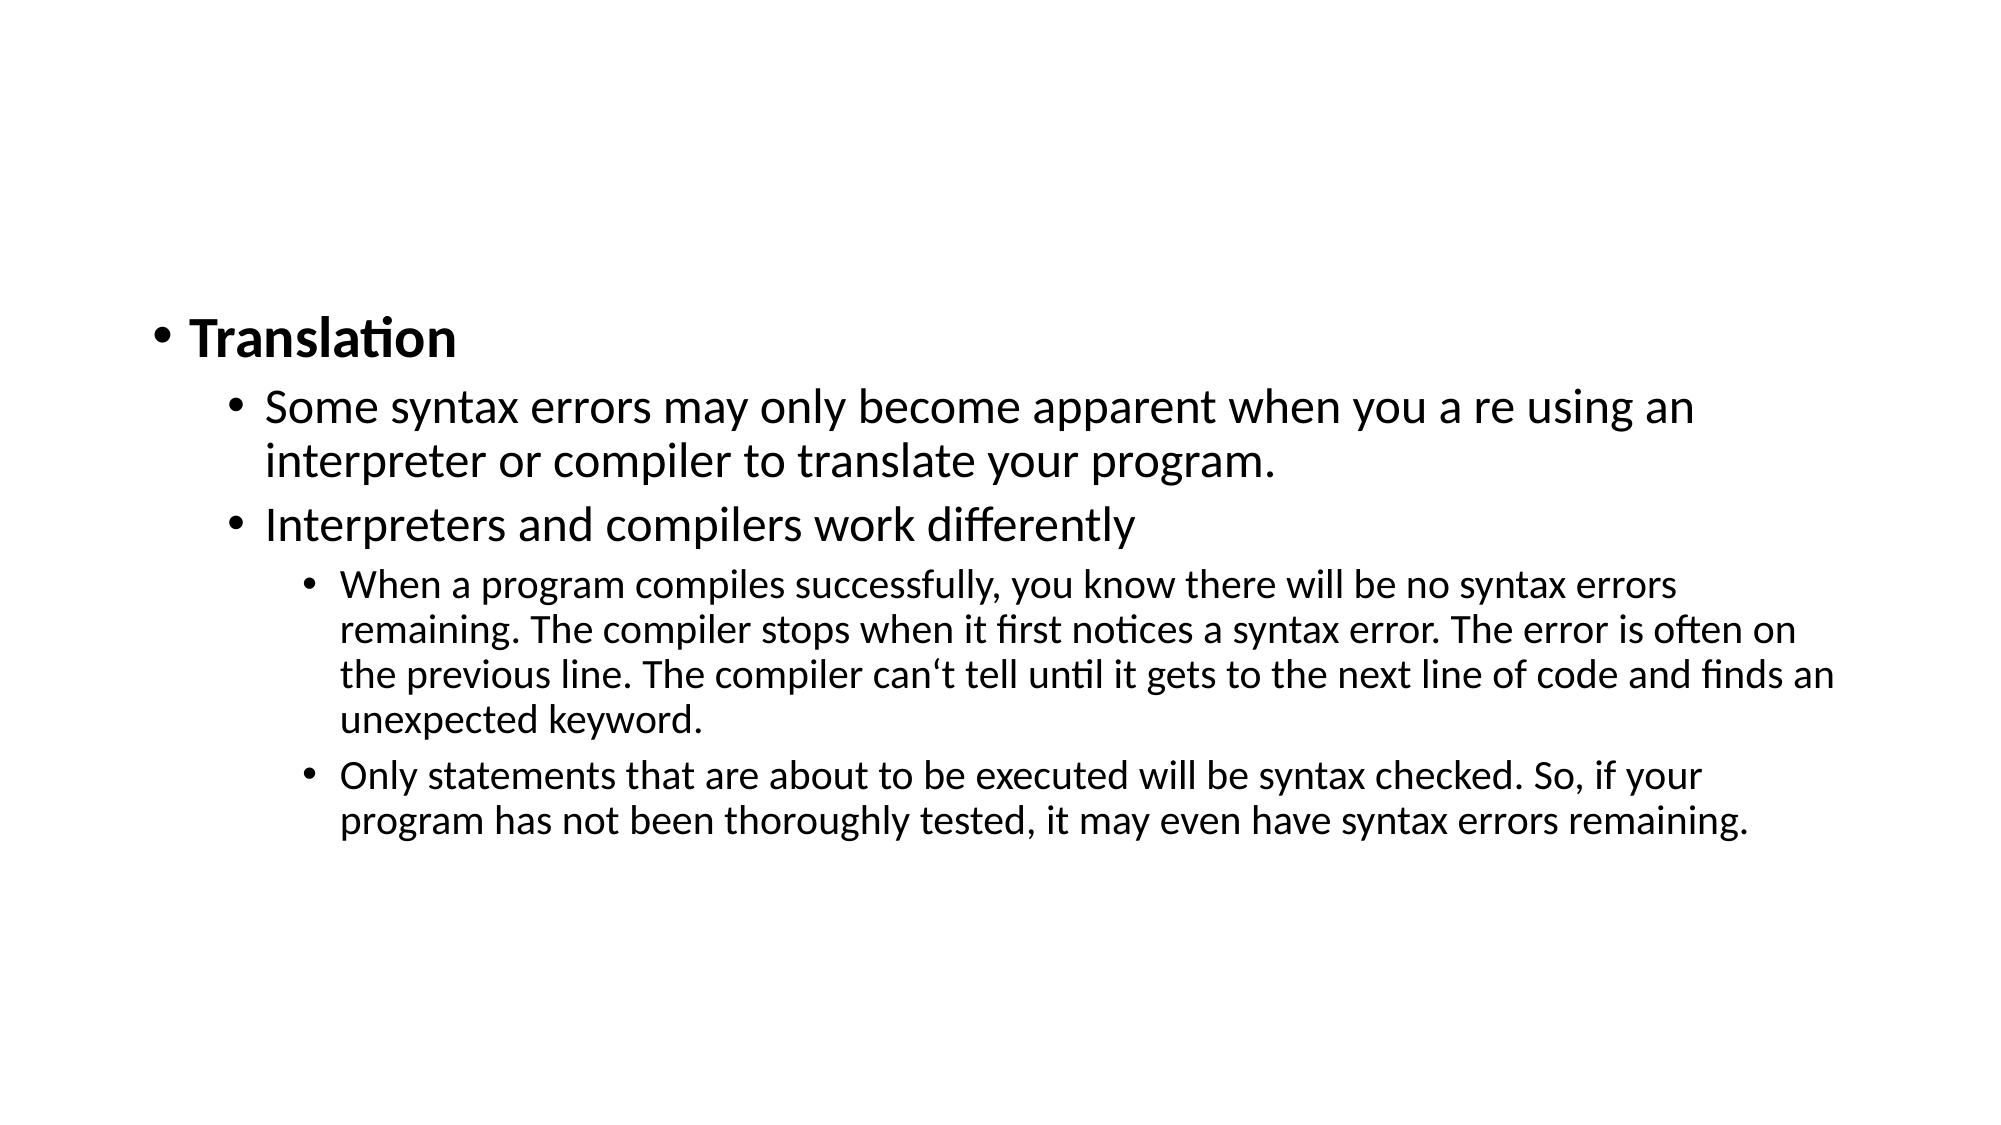

#
Translation
Some syntax errors may only become apparent when you a re using an interpreter or compiler to translate your program.
Interpreters and compilers work differently
When a program compiles successfully, you know there will be no syntax errors remaining. The compiler stops when it first notices a syntax error. The error is often on the previous line. The compiler can‘t tell until it gets to the next line of code and finds an unexpected keyword.
Only statements that are about to be executed will be syntax checked. So, if your program has not been thoroughly tested, it may even have syntax errors remaining.